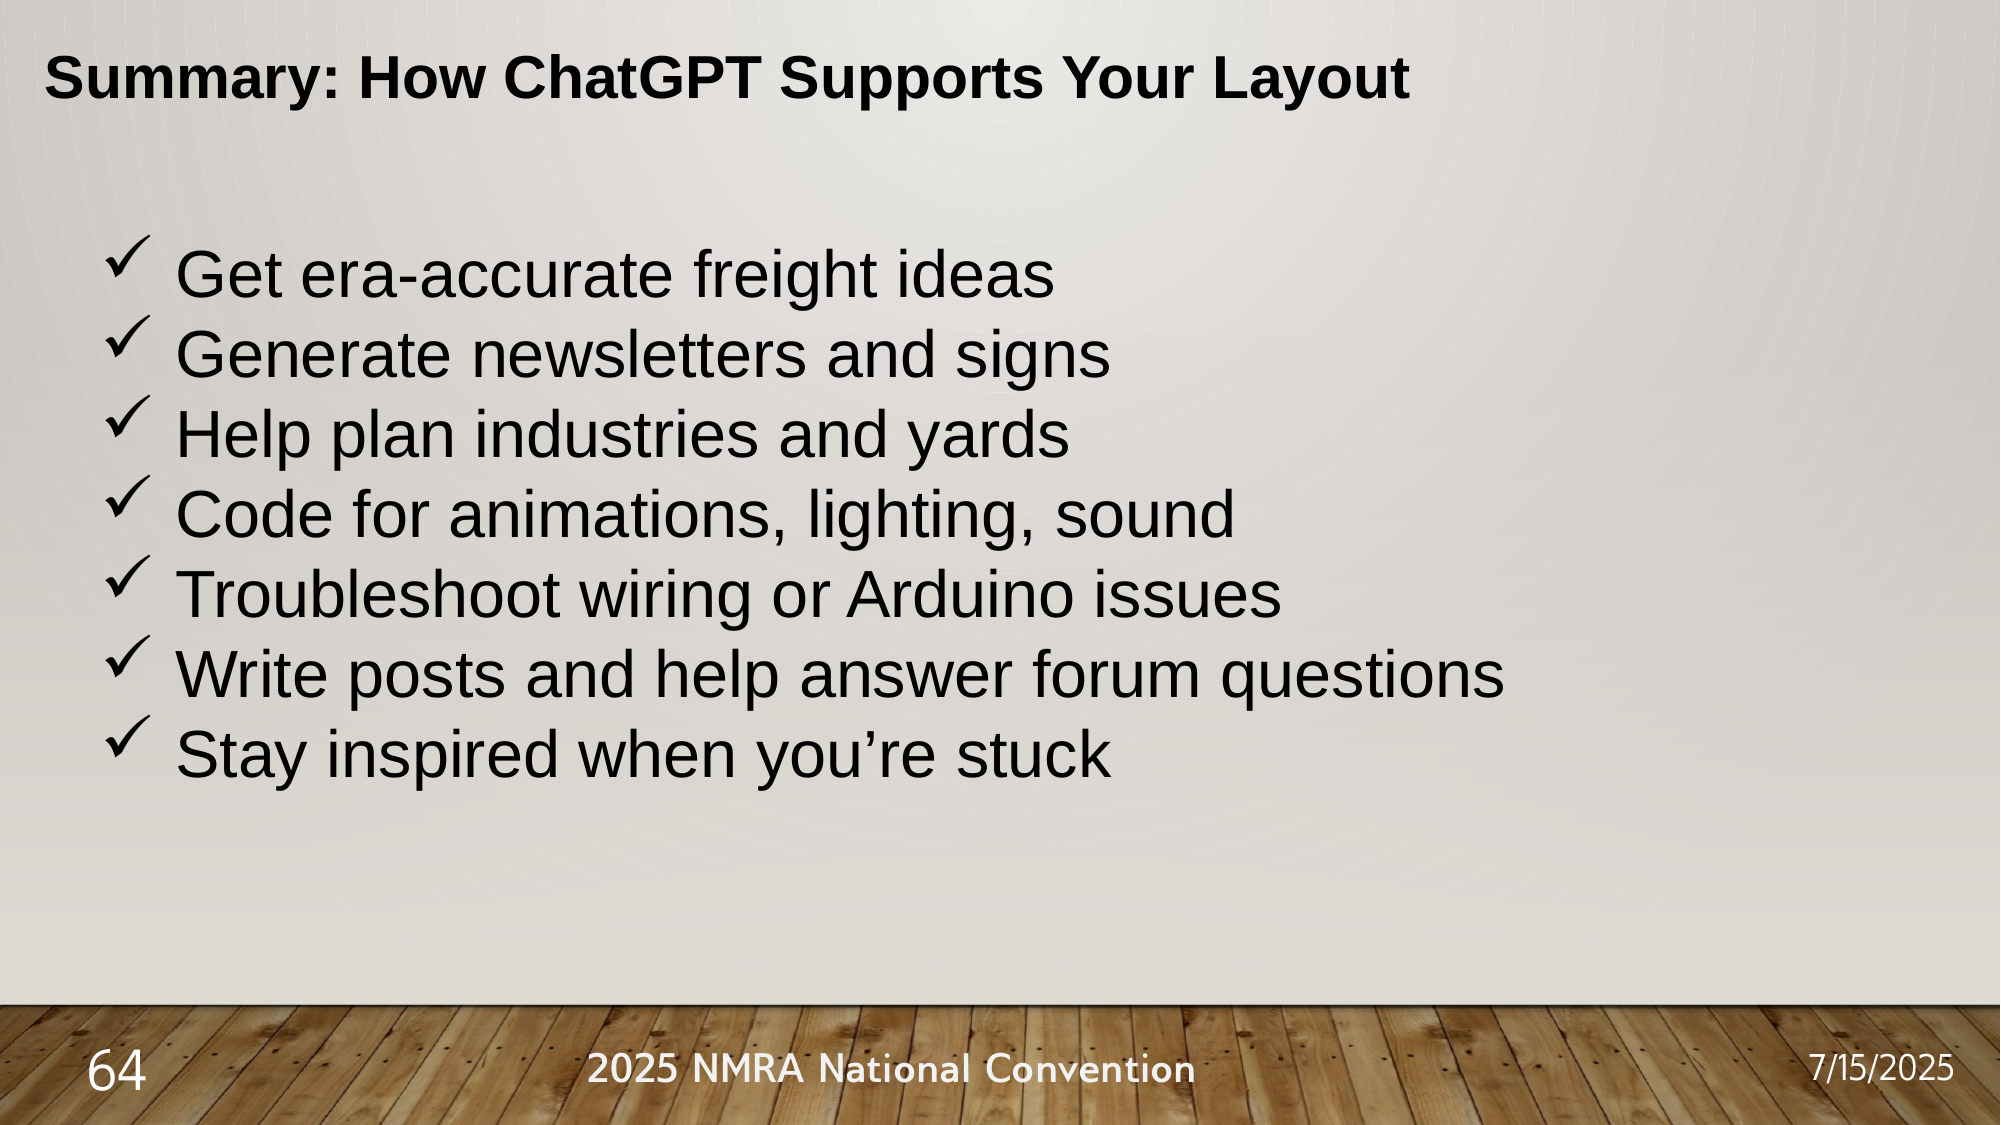

Summary: How ChatGPT Supports Your Layout
Get era-accurate freight ideas
Generate newsletters and signs
Help plan industries and yards
Code for animations, lighting, sound
Troubleshoot wiring or Arduino issues
Write posts and help answer forum questions
Stay inspired when you’re stuck
64
2025 NMRA National Convention
7/15/2025